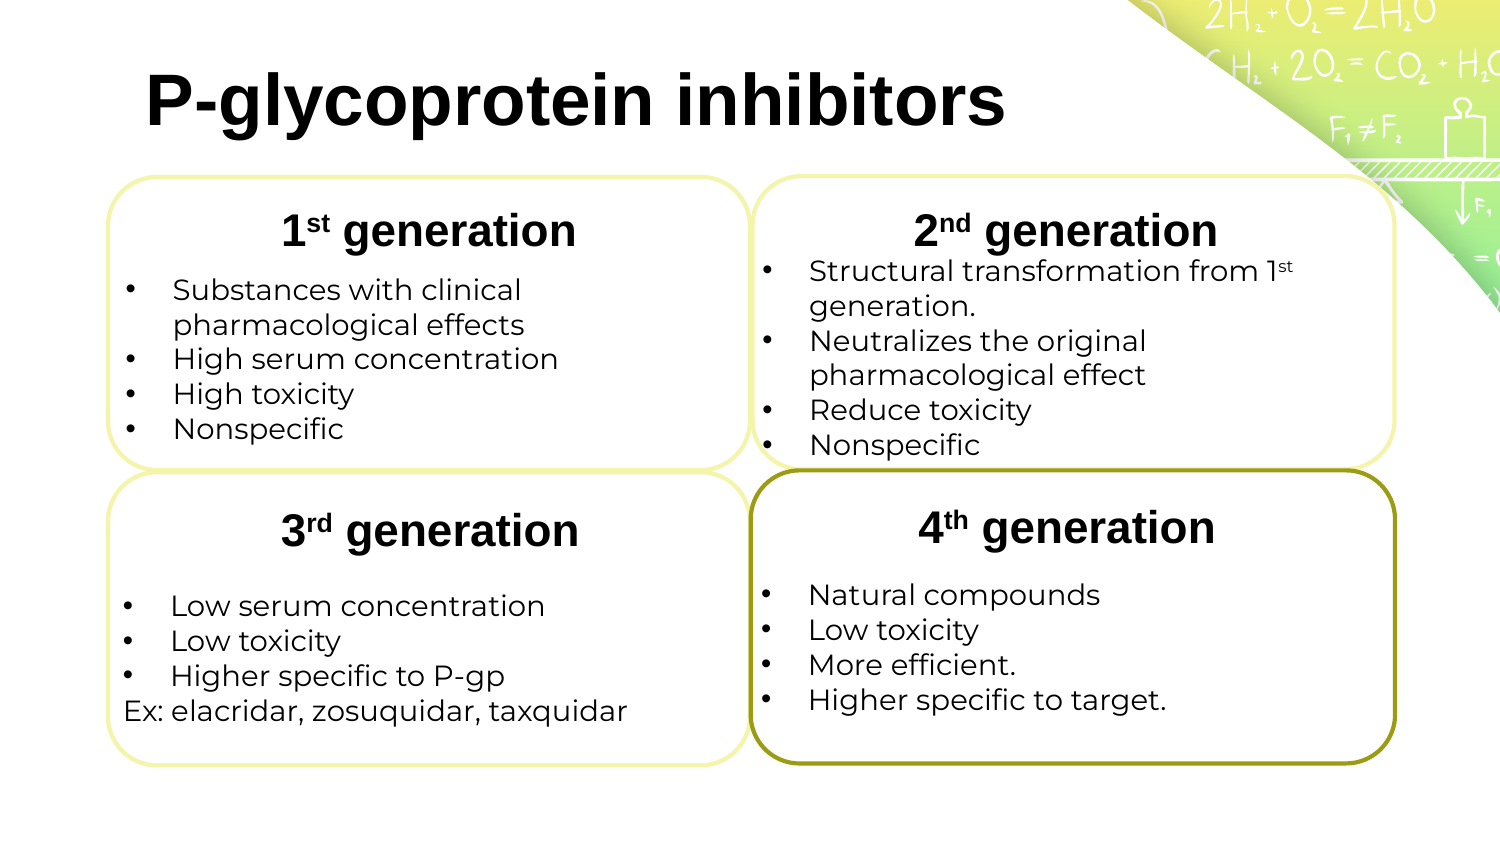

# P-glycoprotein inhibitors

1st generation
2nd generation
Structural transformation from 1st generation.
Neutralizes the original pharmacological effect
Reduce toxicity
Nonspecific
Substances with clinical pharmacological effects
High serum concentration
High toxicity
Nonspecific

4th generation
3rd generation
Natural compounds
Low toxicity
More efficient.
Higher specific to target.
Low serum concentration
Low toxicity
Higher specific to P-gp
Ex: elacridar, zosuquidar, taxquidar